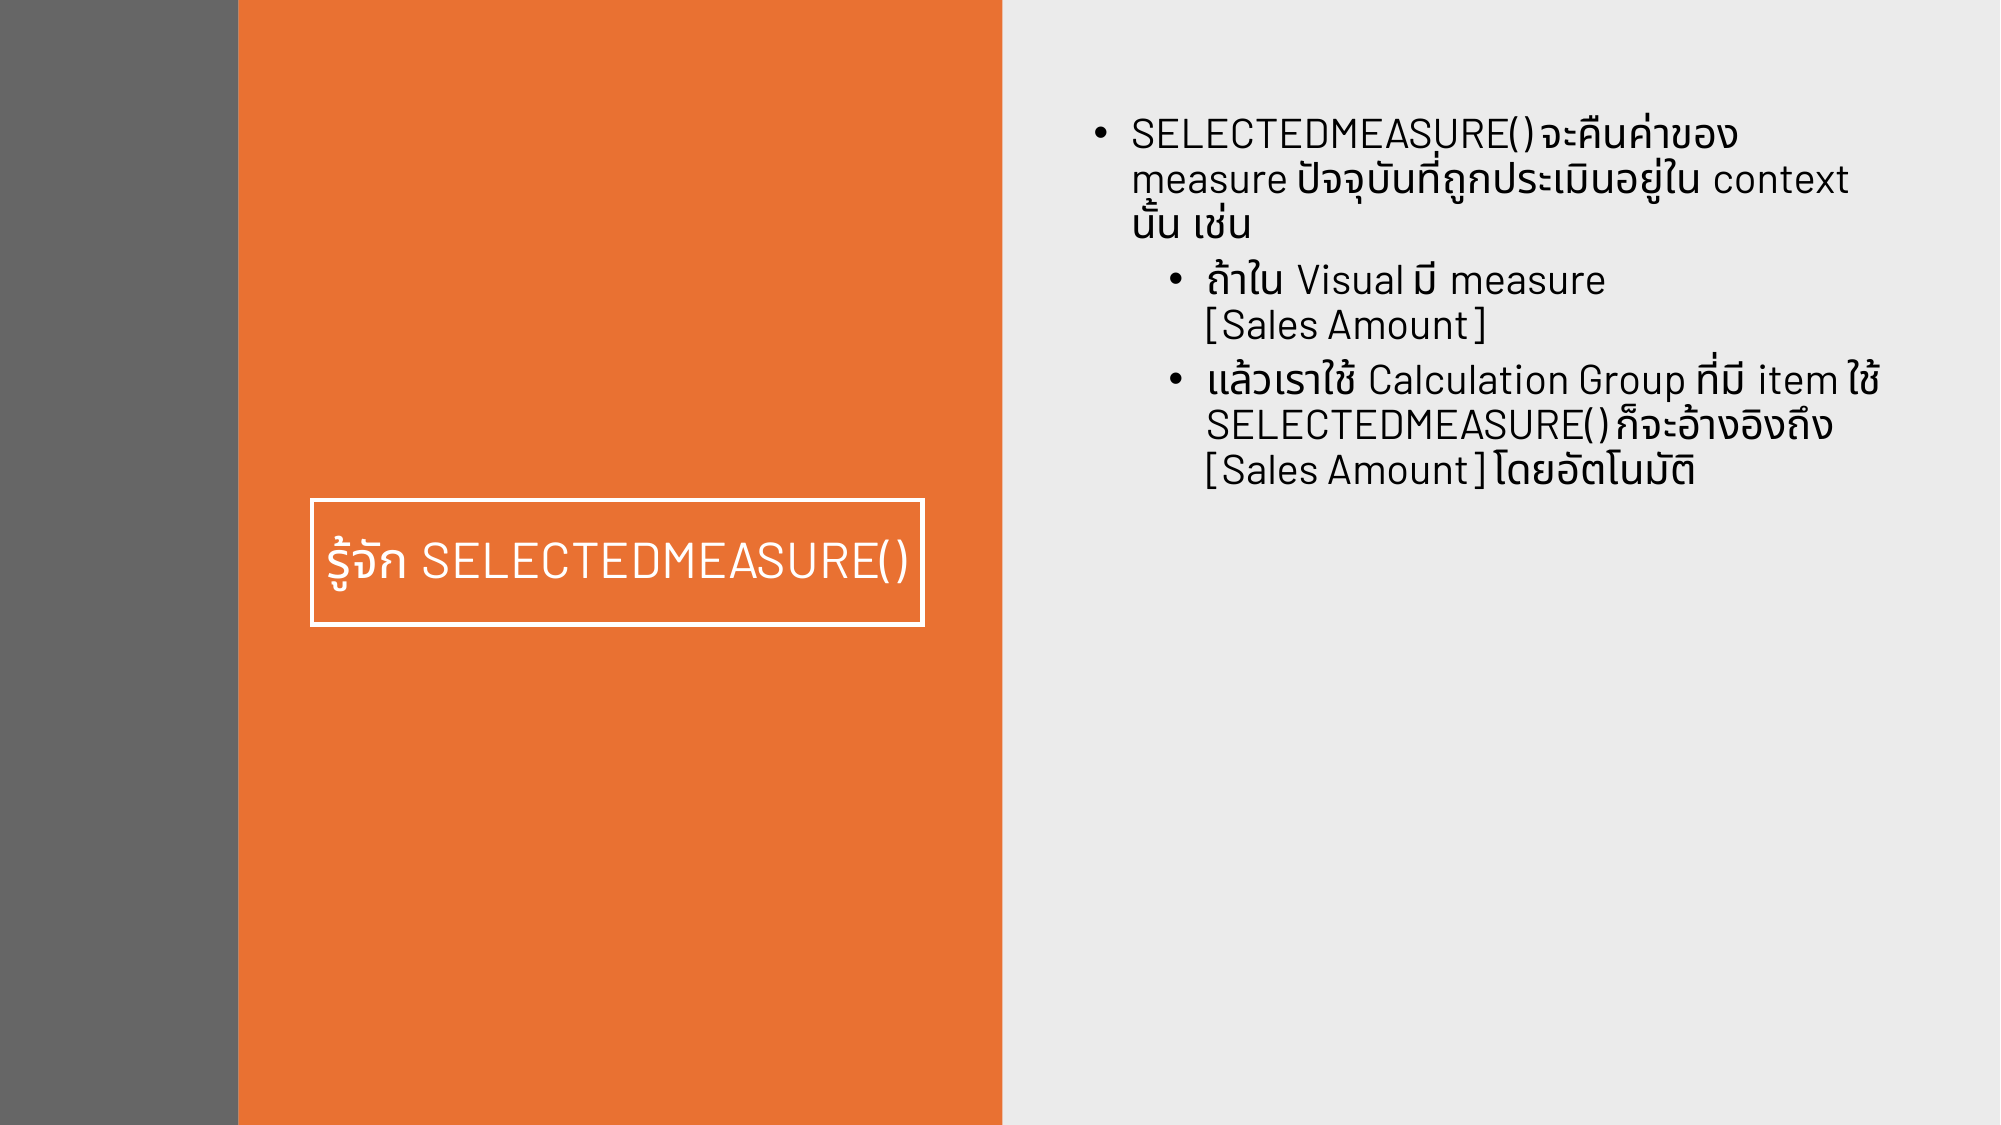

SELECTEDMEASURE() จะคืนค่าของ measure ปัจจุบันที่ถูกประเมินอยู่ใน context นั้น เช่น
ถ้าใน Visual มี measure
[Sales Amount]
แล้วเราใช้ Calculation Group ที่มี item ใช้ SELECTEDMEASURE() ก็จะอ้างอิงถึง [Sales Amount] โดยอัตโนมัติ

# รู้จัก SELECTEDMEASURE()